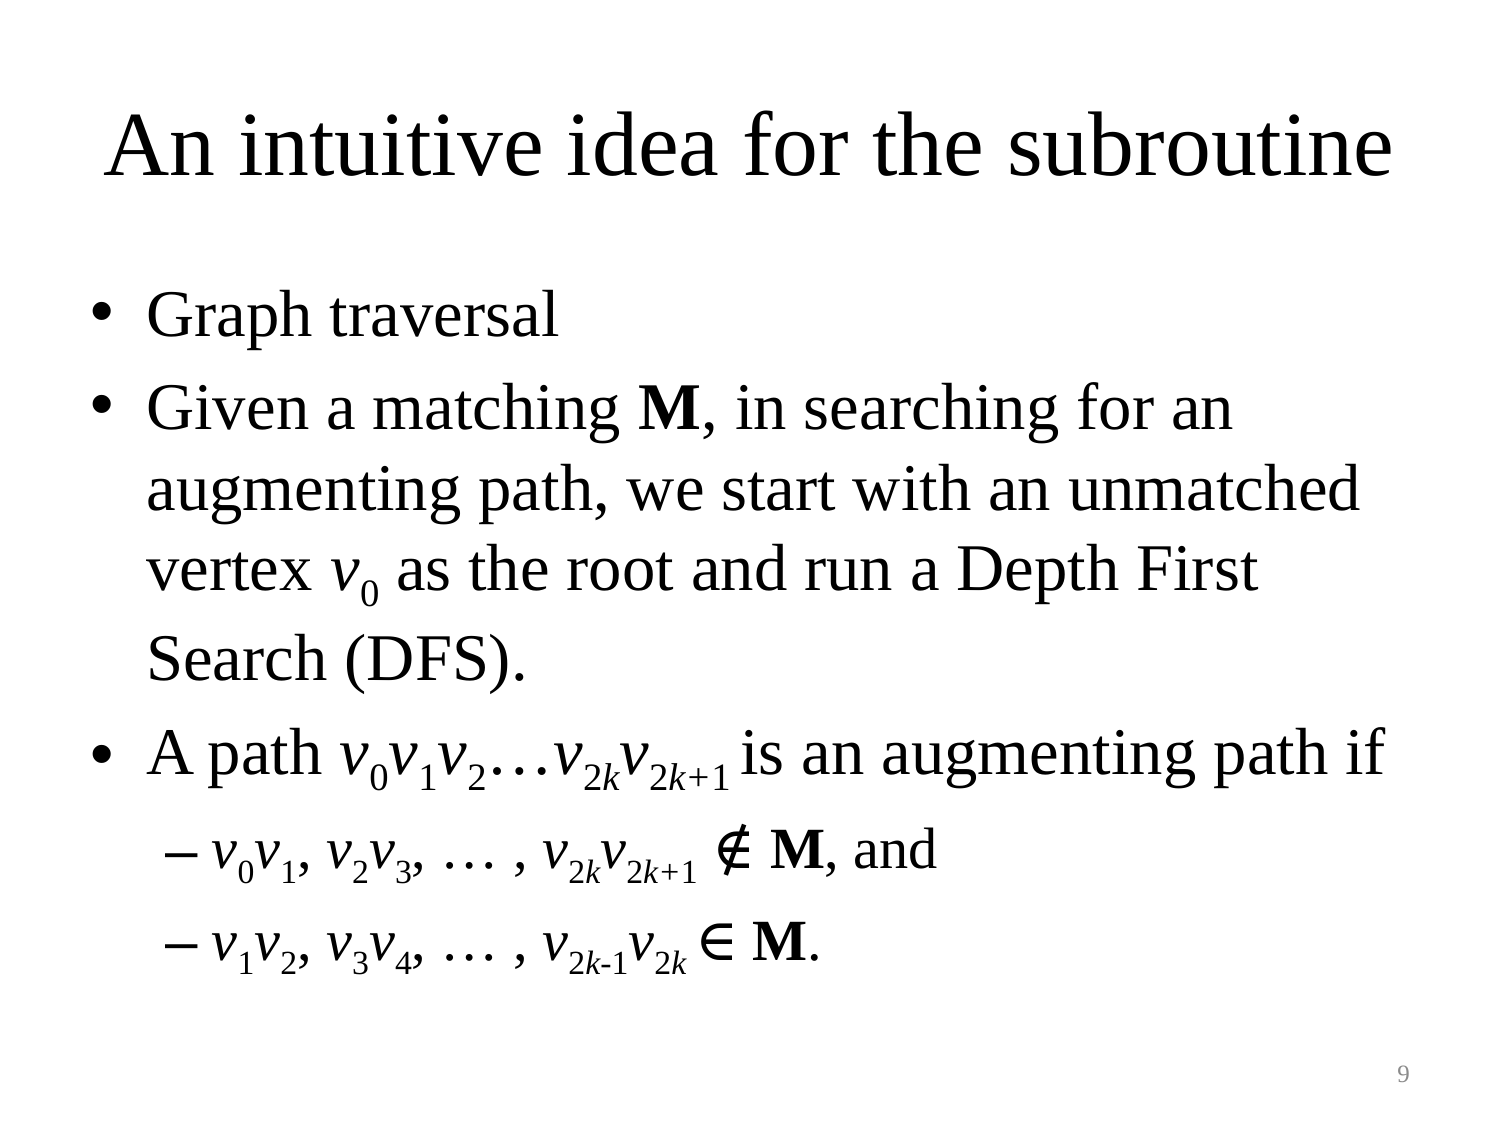

# An intuitive idea for the subroutine
Graph traversal
Given a matching M, in searching for an augmenting path, we start with an unmatched vertex v0 as the root and run a Depth First Search (DFS).
A path v0v1v2…v2kv2k+1 is an augmenting path if
v0v1, v2v3, … , v2kv2k+1 ∉ M, and
v1v2, v3v4, … , v2k-1v2k ∈ M.
9